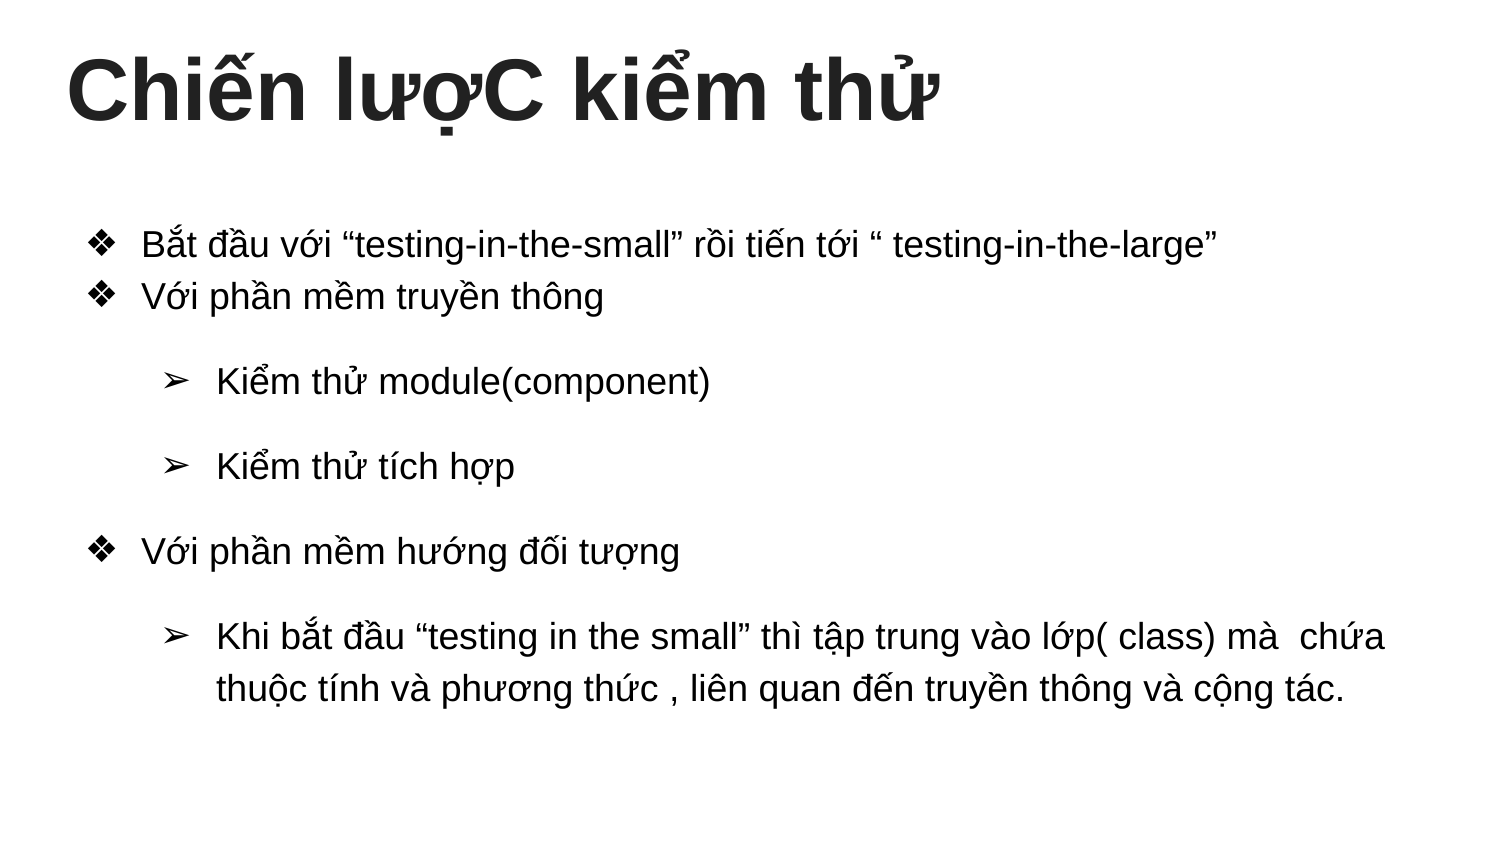

# Chiến lượC kiểm thử
Bắt đầu với “testing-in-the-small” rồi tiến tới “ testing-in-the-large”
Với phần mềm truyền thông
Kiểm thử module(component)
Kiểm thử tích hợp
Với phần mềm hướng đối tượng
Khi bắt đầu “testing in the small” thì tập trung vào lớp( class) mà  chứa thuộc tính và phương thức , liên quan đến truyền thông và cộng tác.